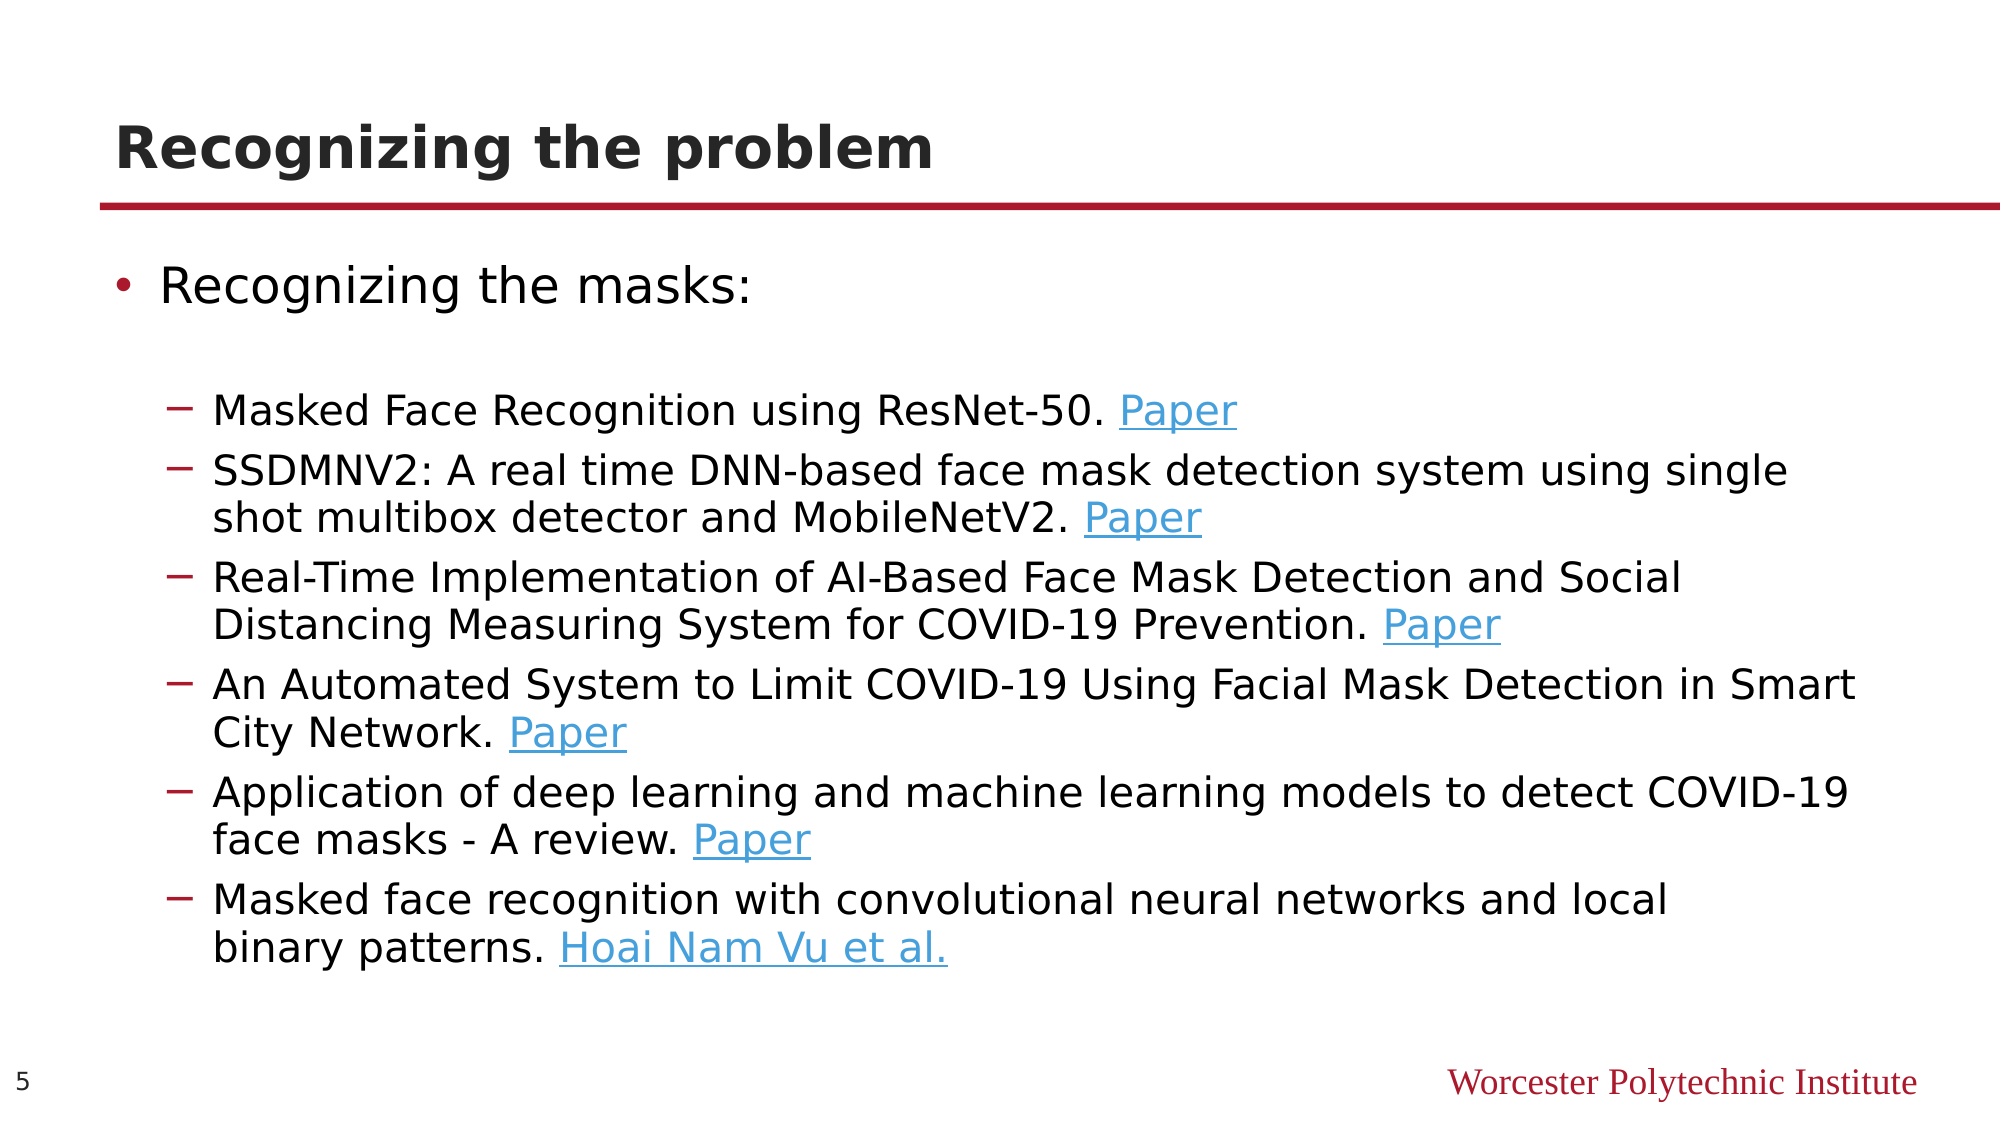

# Recognizing the problem
Recognizing the masks:

Masked Face Recognition using ResNet-50. Paper
SSDMNV2: A real time DNN-based face mask detection system using single shot multibox detector and MobileNetV2. Paper
Real-Time Implementation of AI-Based Face Mask Detection and Social Distancing Measuring System for COVID-19 Prevention. Paper
An Automated System to Limit COVID-19 Using Facial Mask Detection in Smart City Network. Paper
Application of deep learning and machine learning models to detect COVID-19 face masks - A review. Paper
Masked face recognition with convolutional neural networks and local binary patterns. Hoai Nam Vu et al.
5